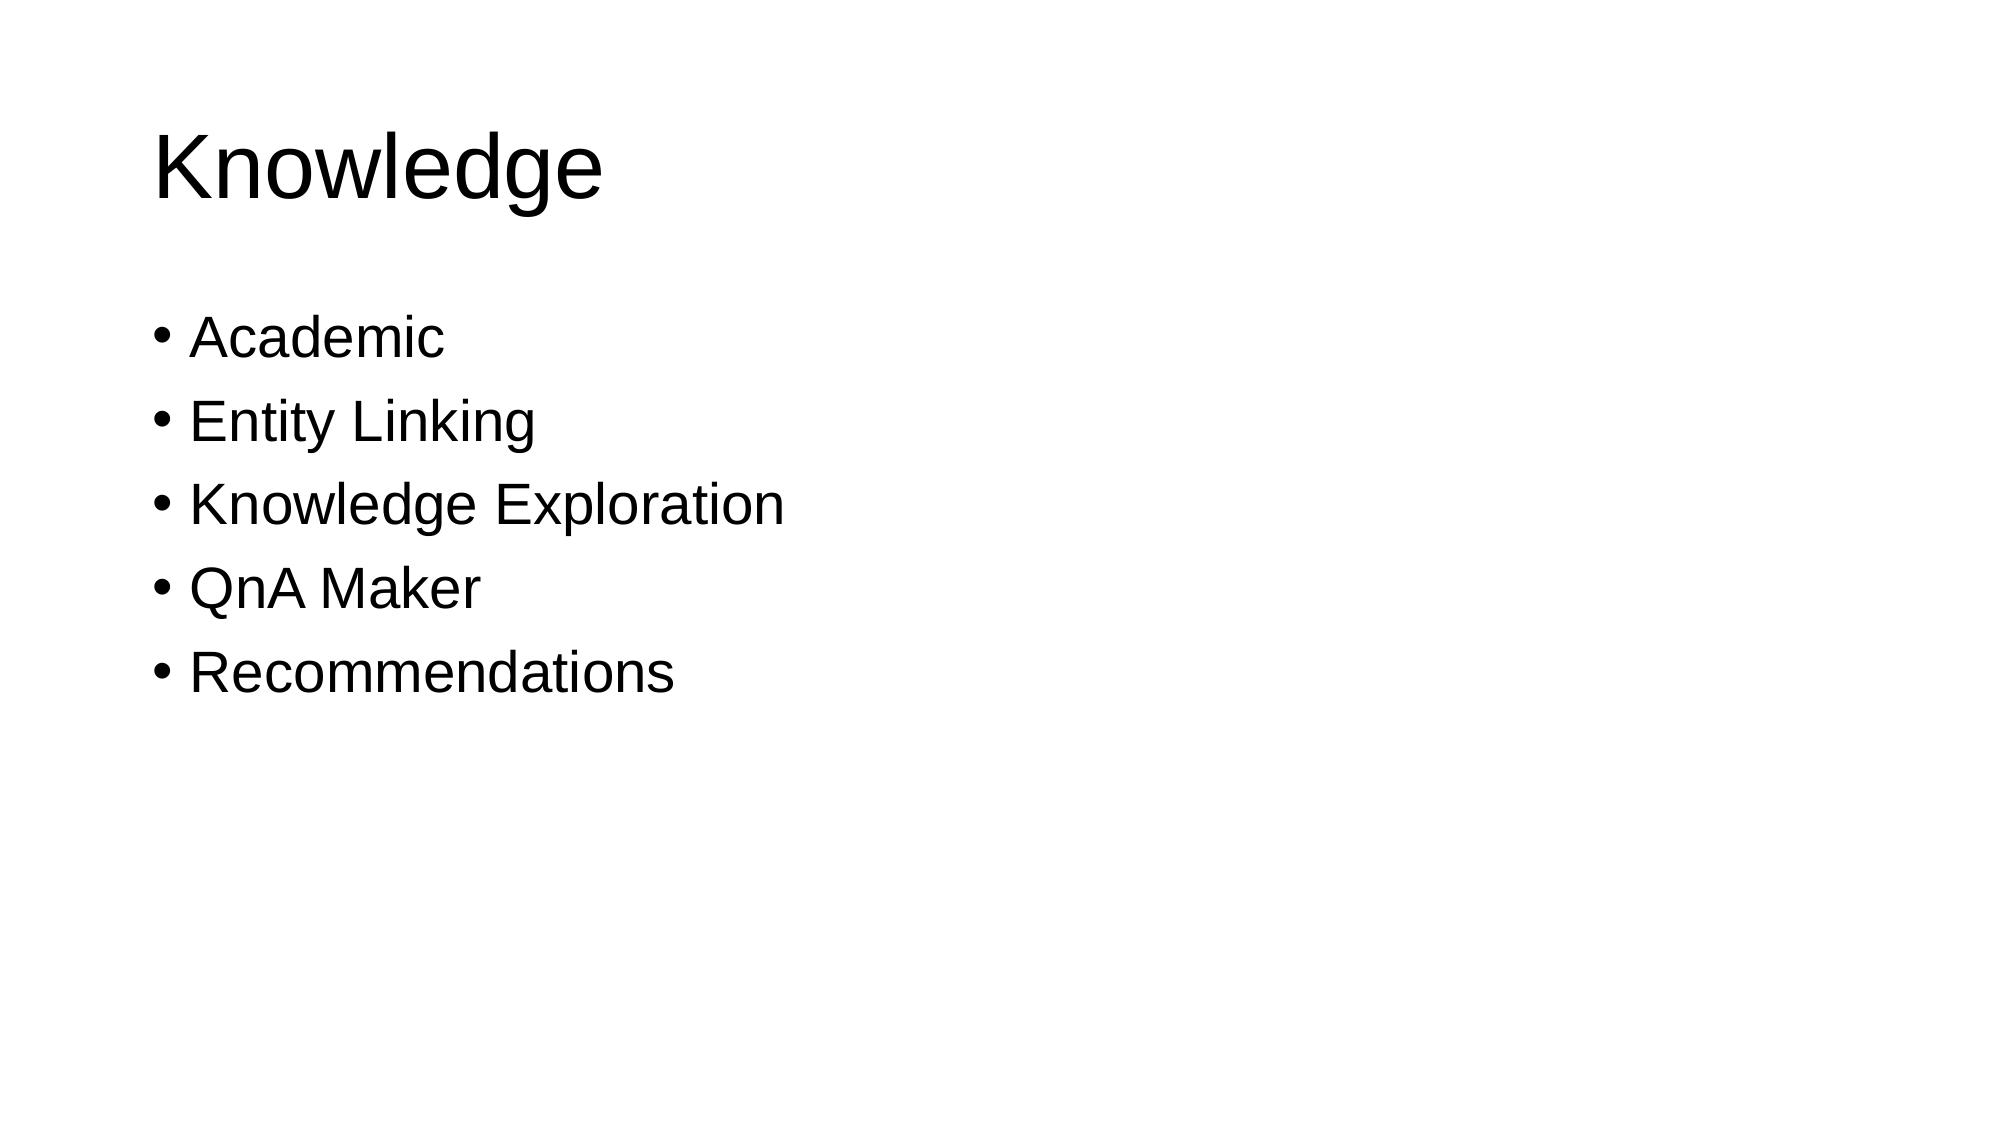

# Knowledge
Academic
Entity Linking
Knowledge Exploration
QnA Maker
Recommendations